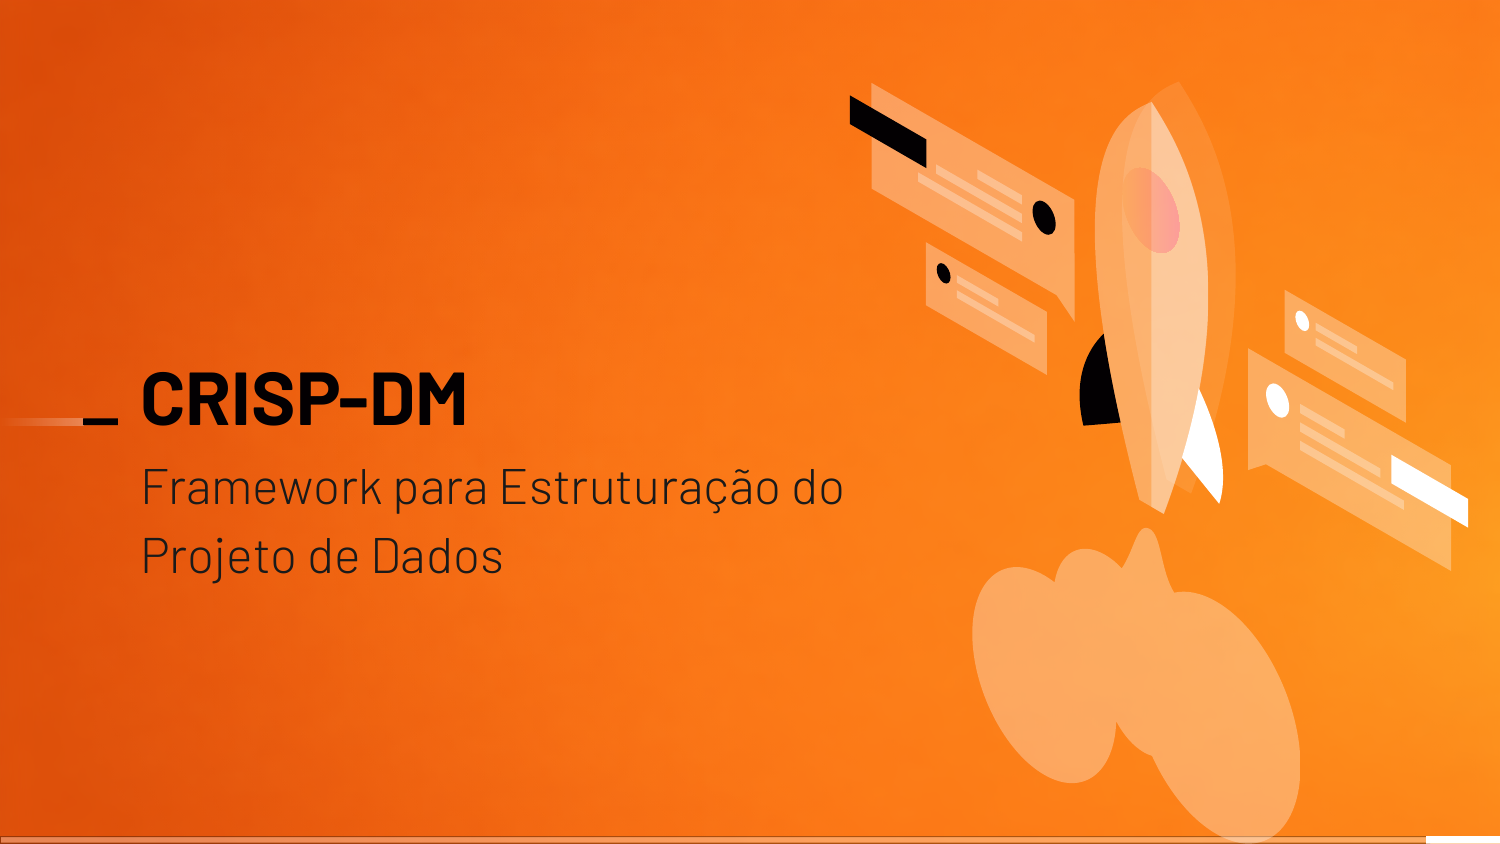

# CRISP-DM
Framework para Estruturação do Projeto de Dados